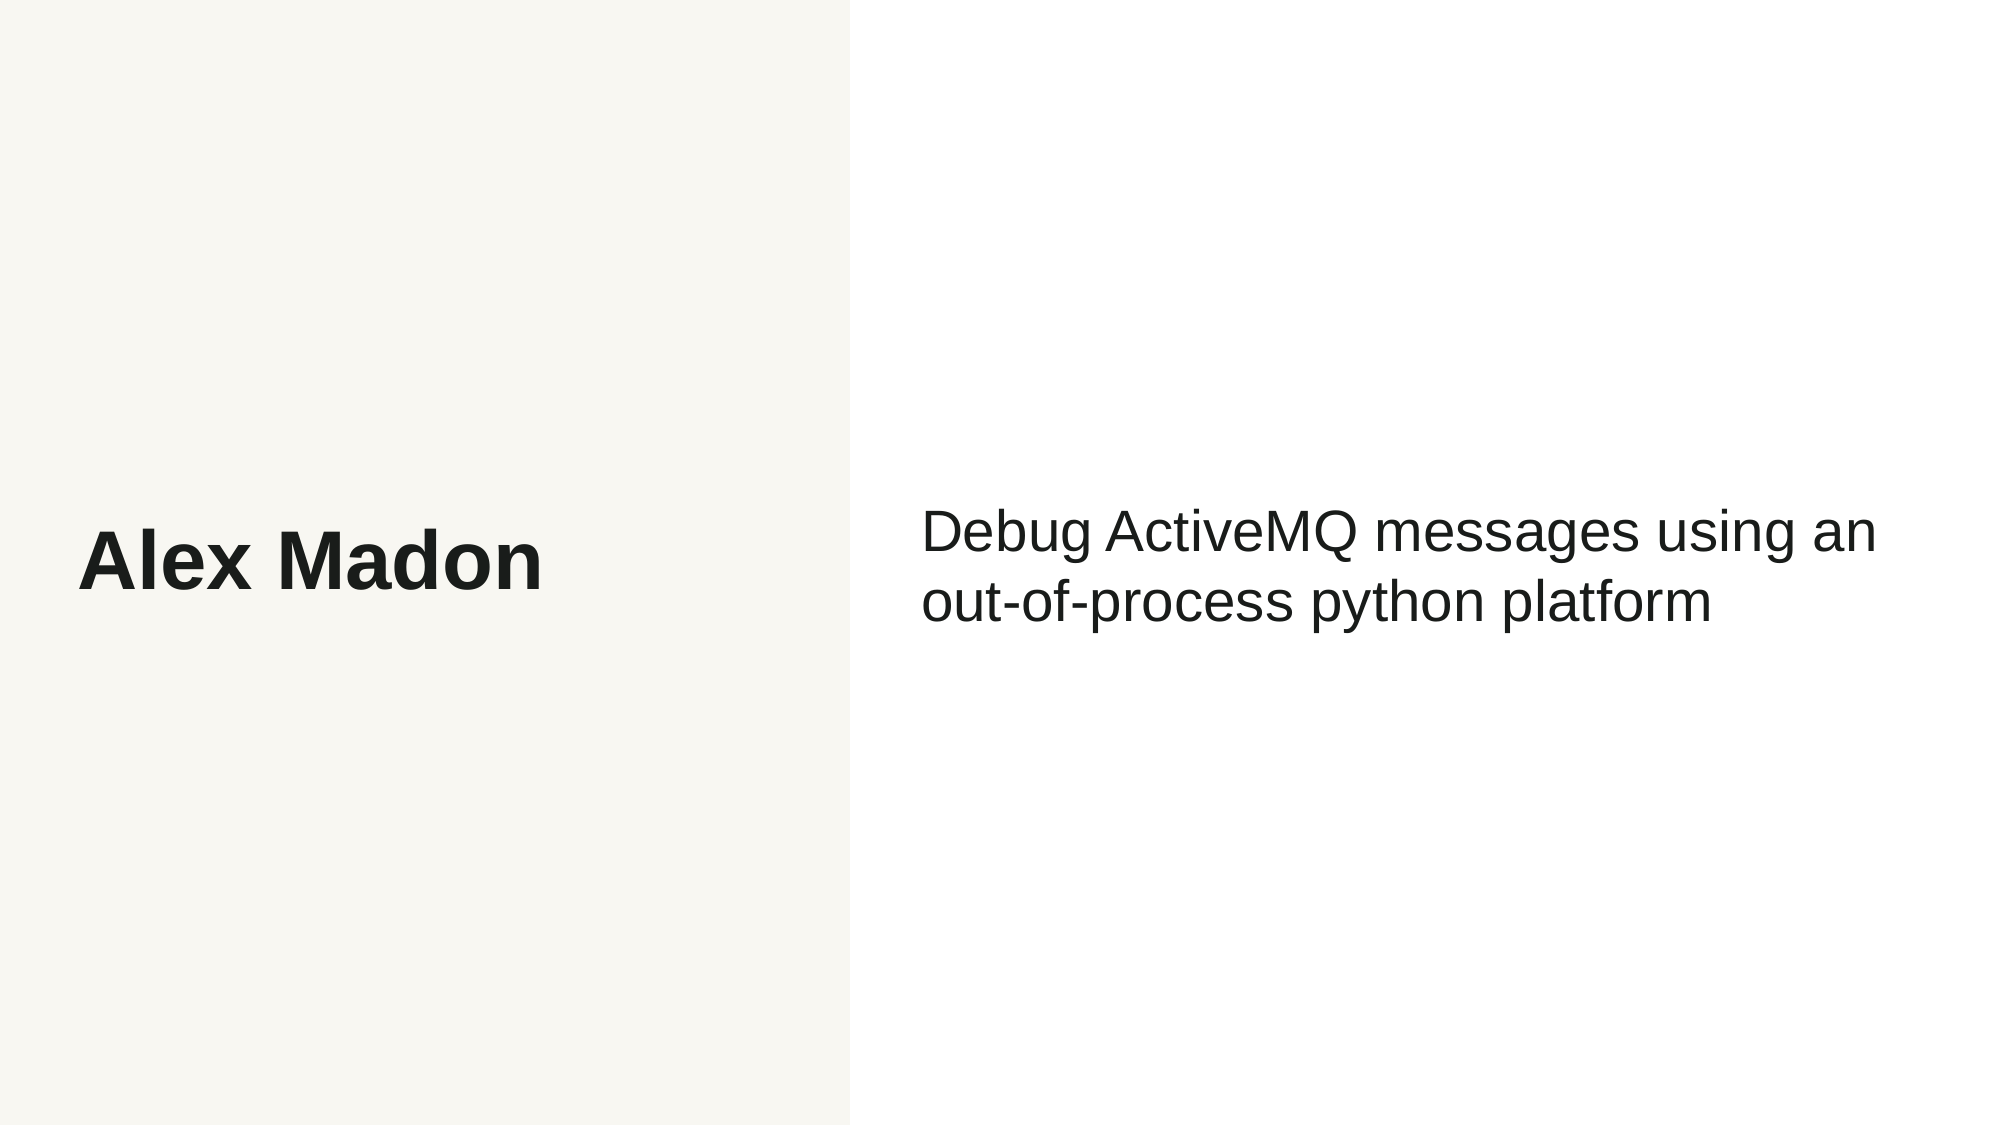

# Alex Madon
Debug ActiveMQ messages using an out-of-process python platform